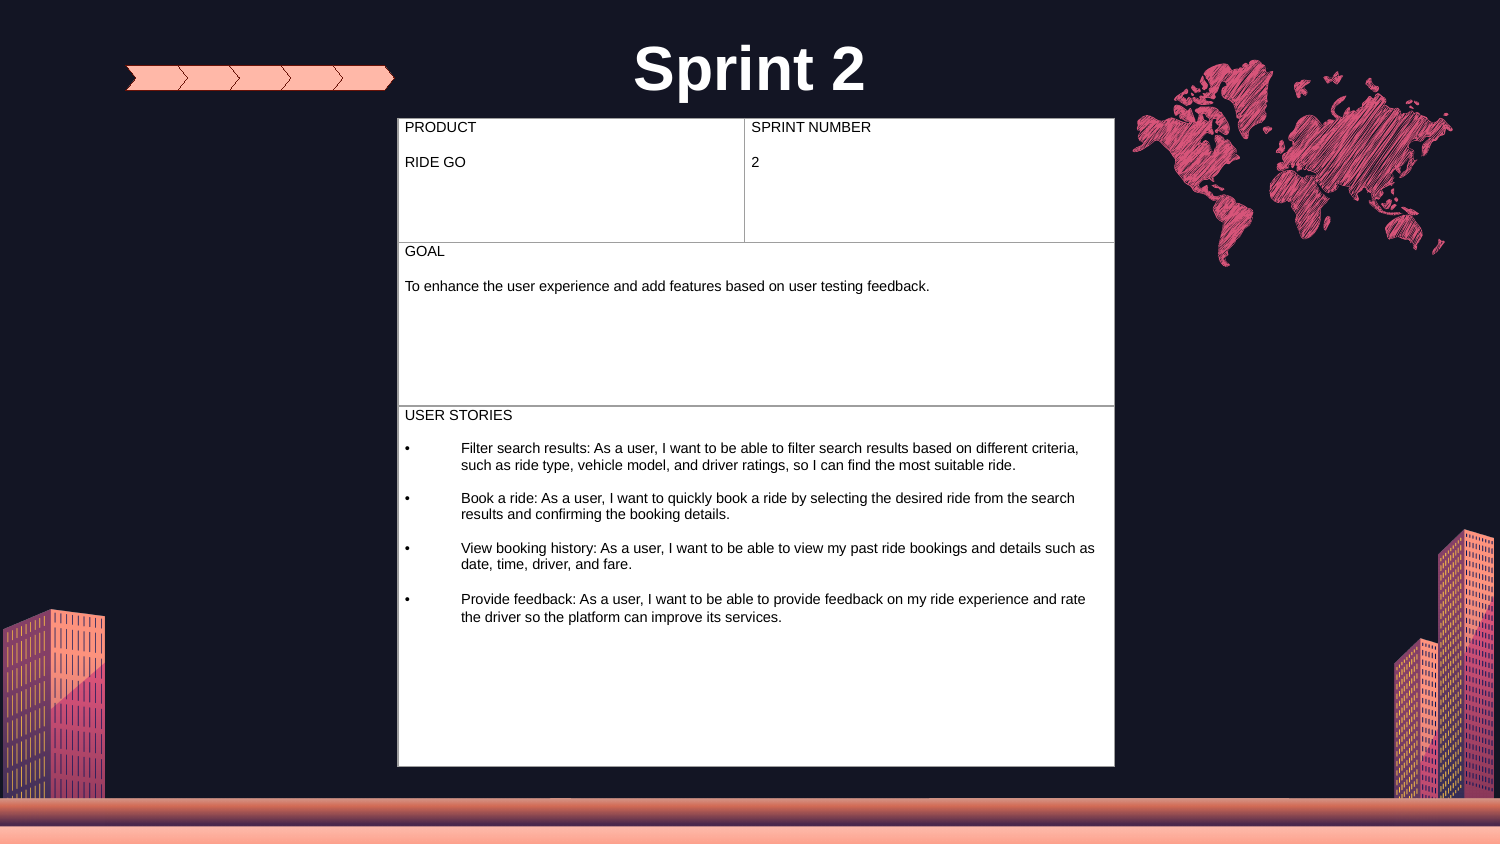

# Sprint 2

| PRODUCT RIDE GO | SPRINT NUMBER 2 |
| --- | --- |
| GOAL To enhance the user experience and add features based on user testing feedback. |  |
| USER STORIES Filter search results: As a user, I want to be able to filter search results based on different criteria, such as ride type, vehicle model, and driver ratings, so I can find the most suitable ride. Book a ride: As a user, I want to quickly book a ride by selecting the desired ride from the search results and confirming the booking details. View booking history: As a user, I want to be able to view my past ride bookings and details such as date, time, driver, and fare. Provide feedback: As a user, I want to be able to provide feedback on my ride experience and rate the driver so the platform can improve its services. |  |